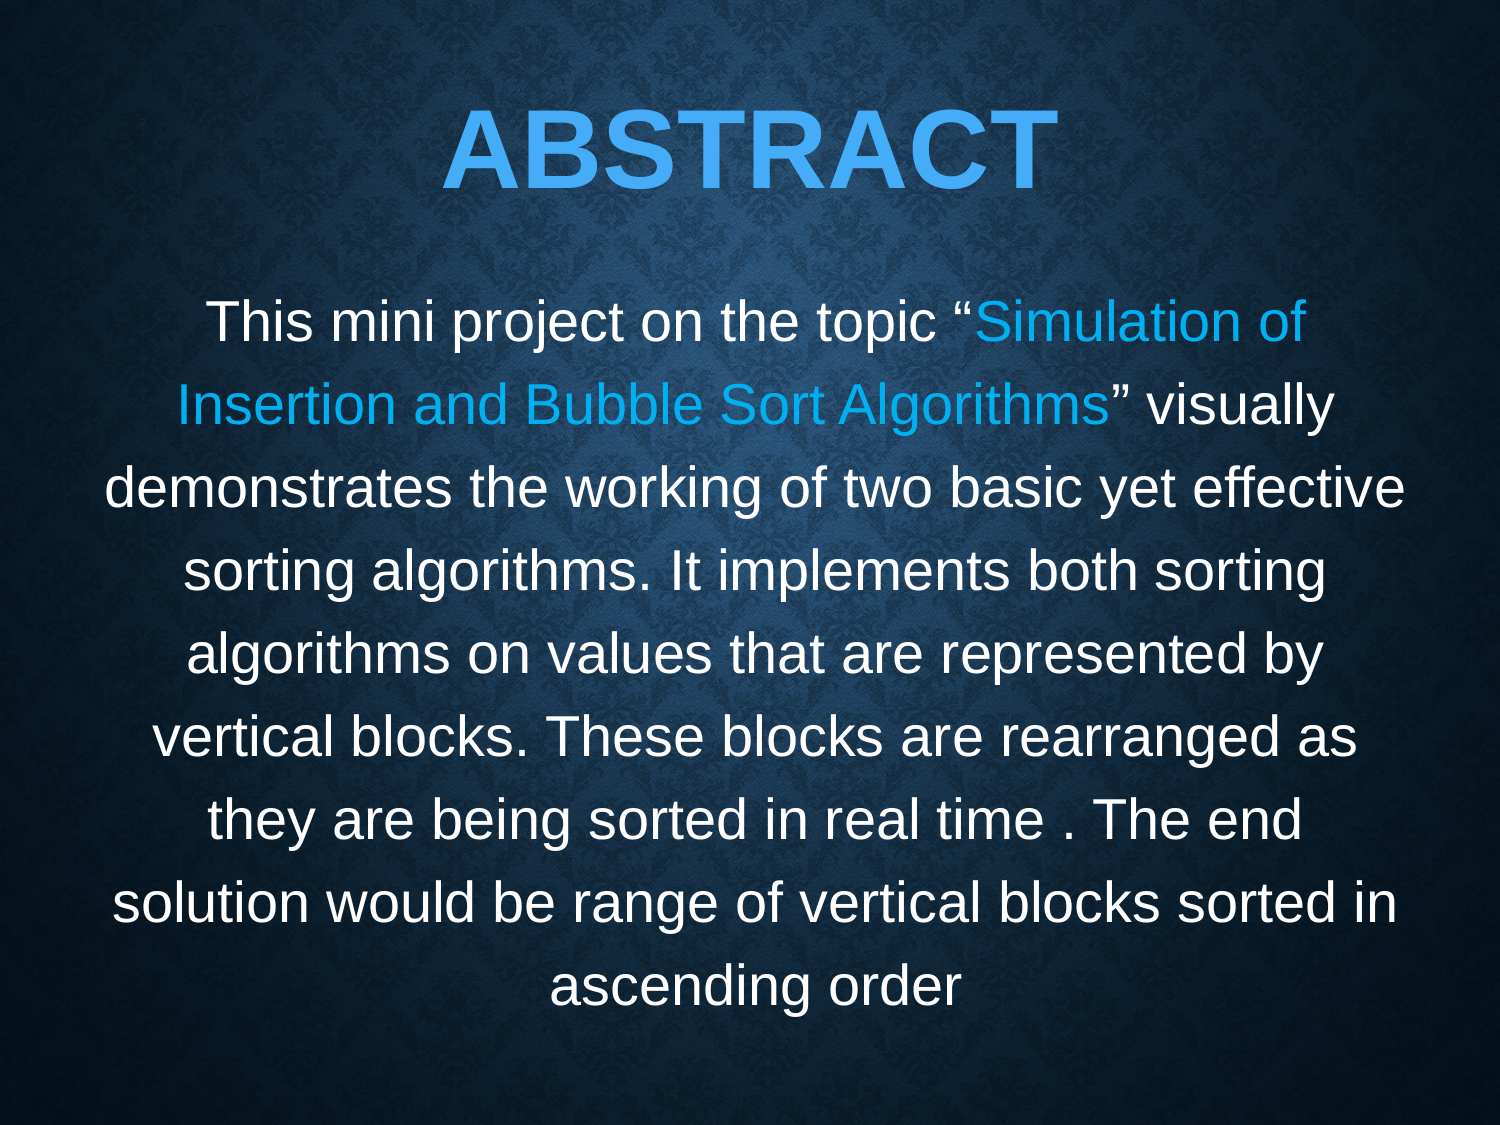

ABSTRACT
This mini project on the topic “Simulation of Insertion and Bubble Sort Algorithms” visually demonstrates the working of two basic yet effective sorting algorithms. It implements both sorting algorithms on values that are represented by vertical blocks. These blocks are rearranged as they are being sorted in real time . The end solution would be range of vertical blocks sorted in ascending order